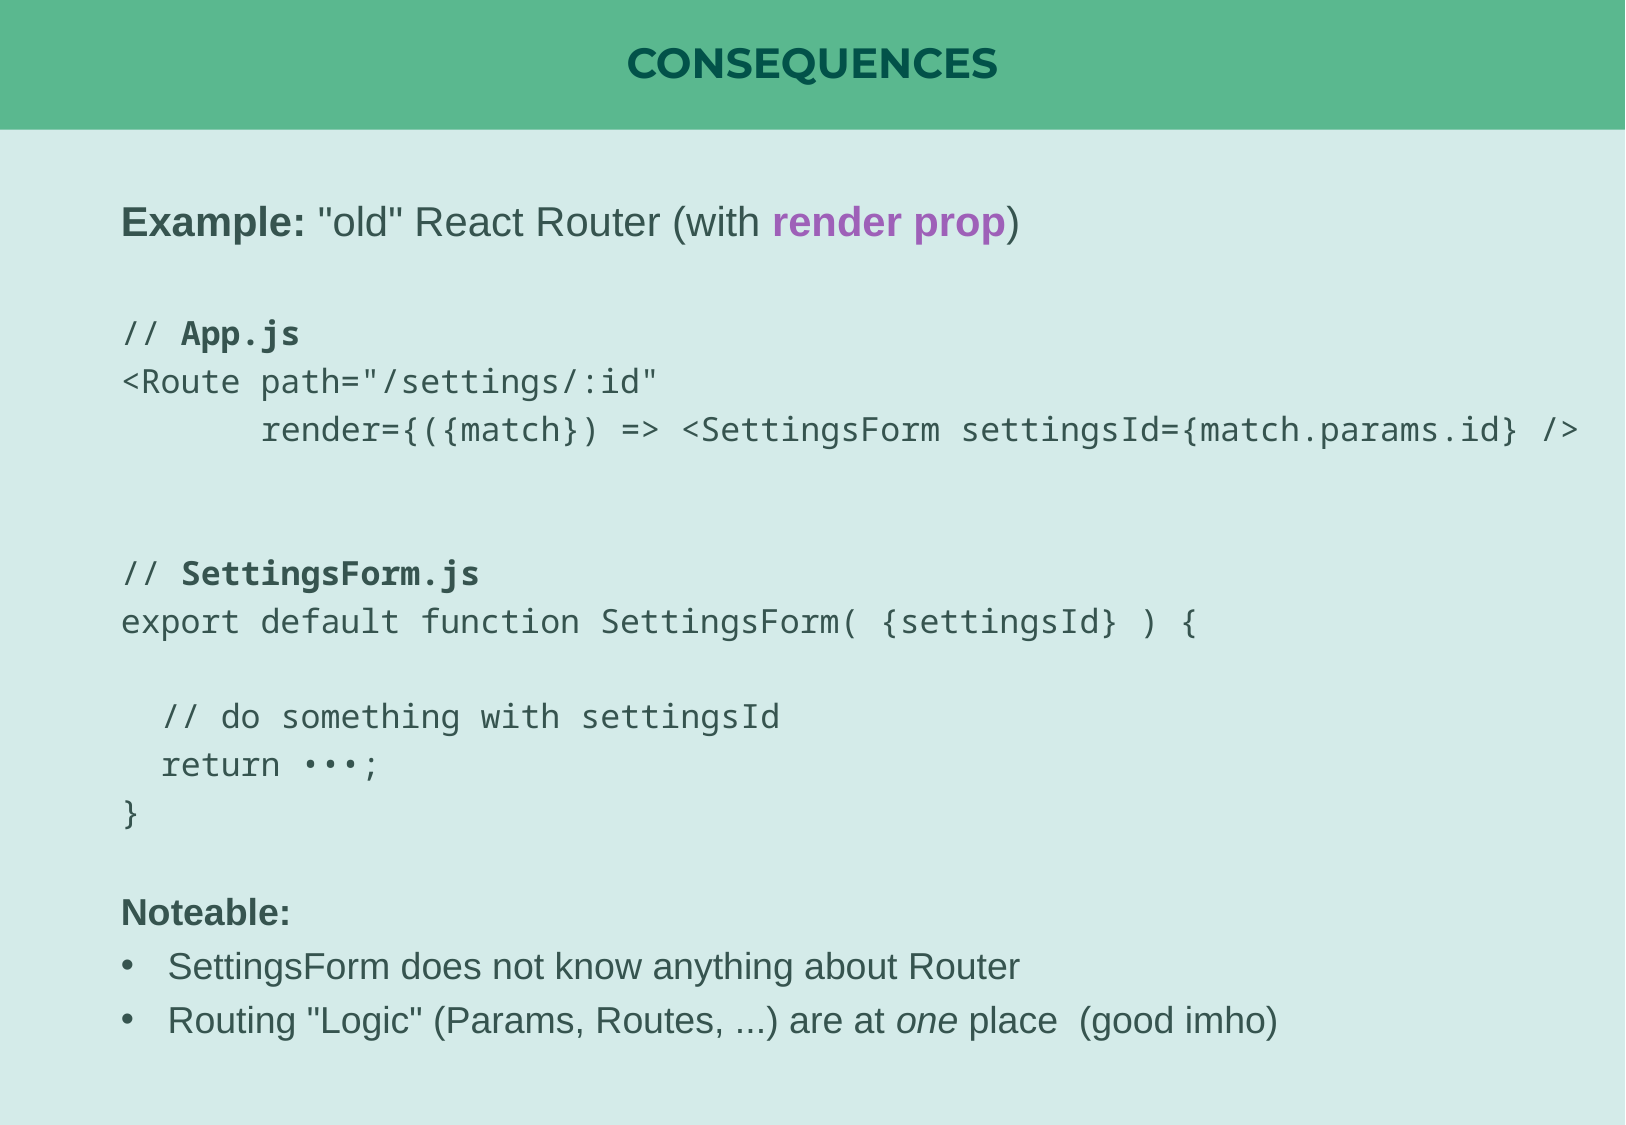

# Consequences
Example: "old" React Router (with render prop)

// App.js
<Route path="/settings/:id"
       render={({match}) => <SettingsForm settingsId={match.params.id} />

// SettingsForm.js
export default function SettingsForm( {settingsId} ) {

  // do something with settingsId
  return •••;
}

Noteable:
SettingsForm does not know anything about Router
Routing "Logic" (Params, Routes, ...) are at one place  (good imho)